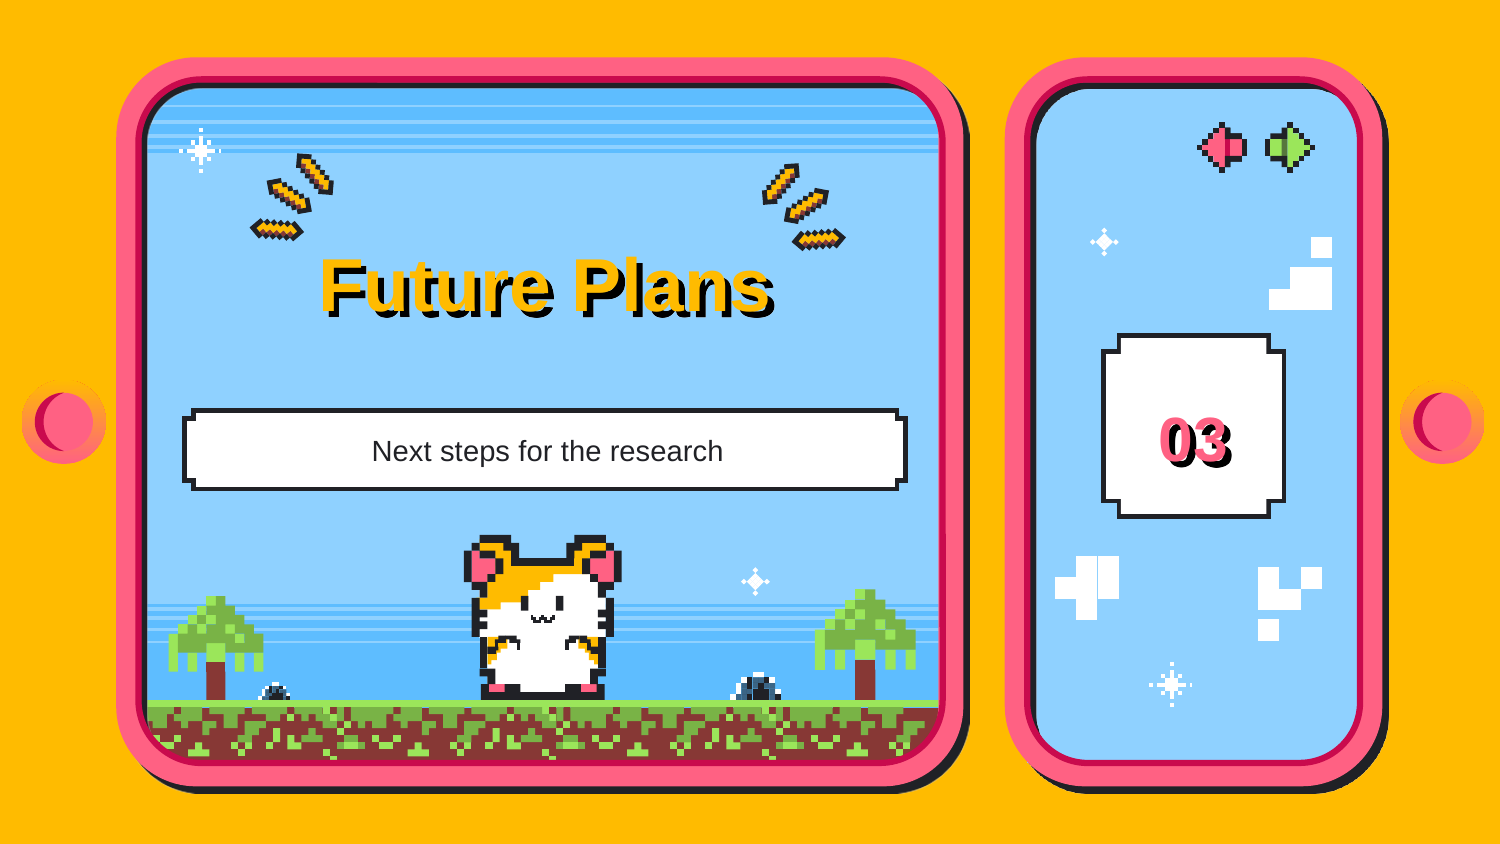

# Future Plans

03

Next steps for the research